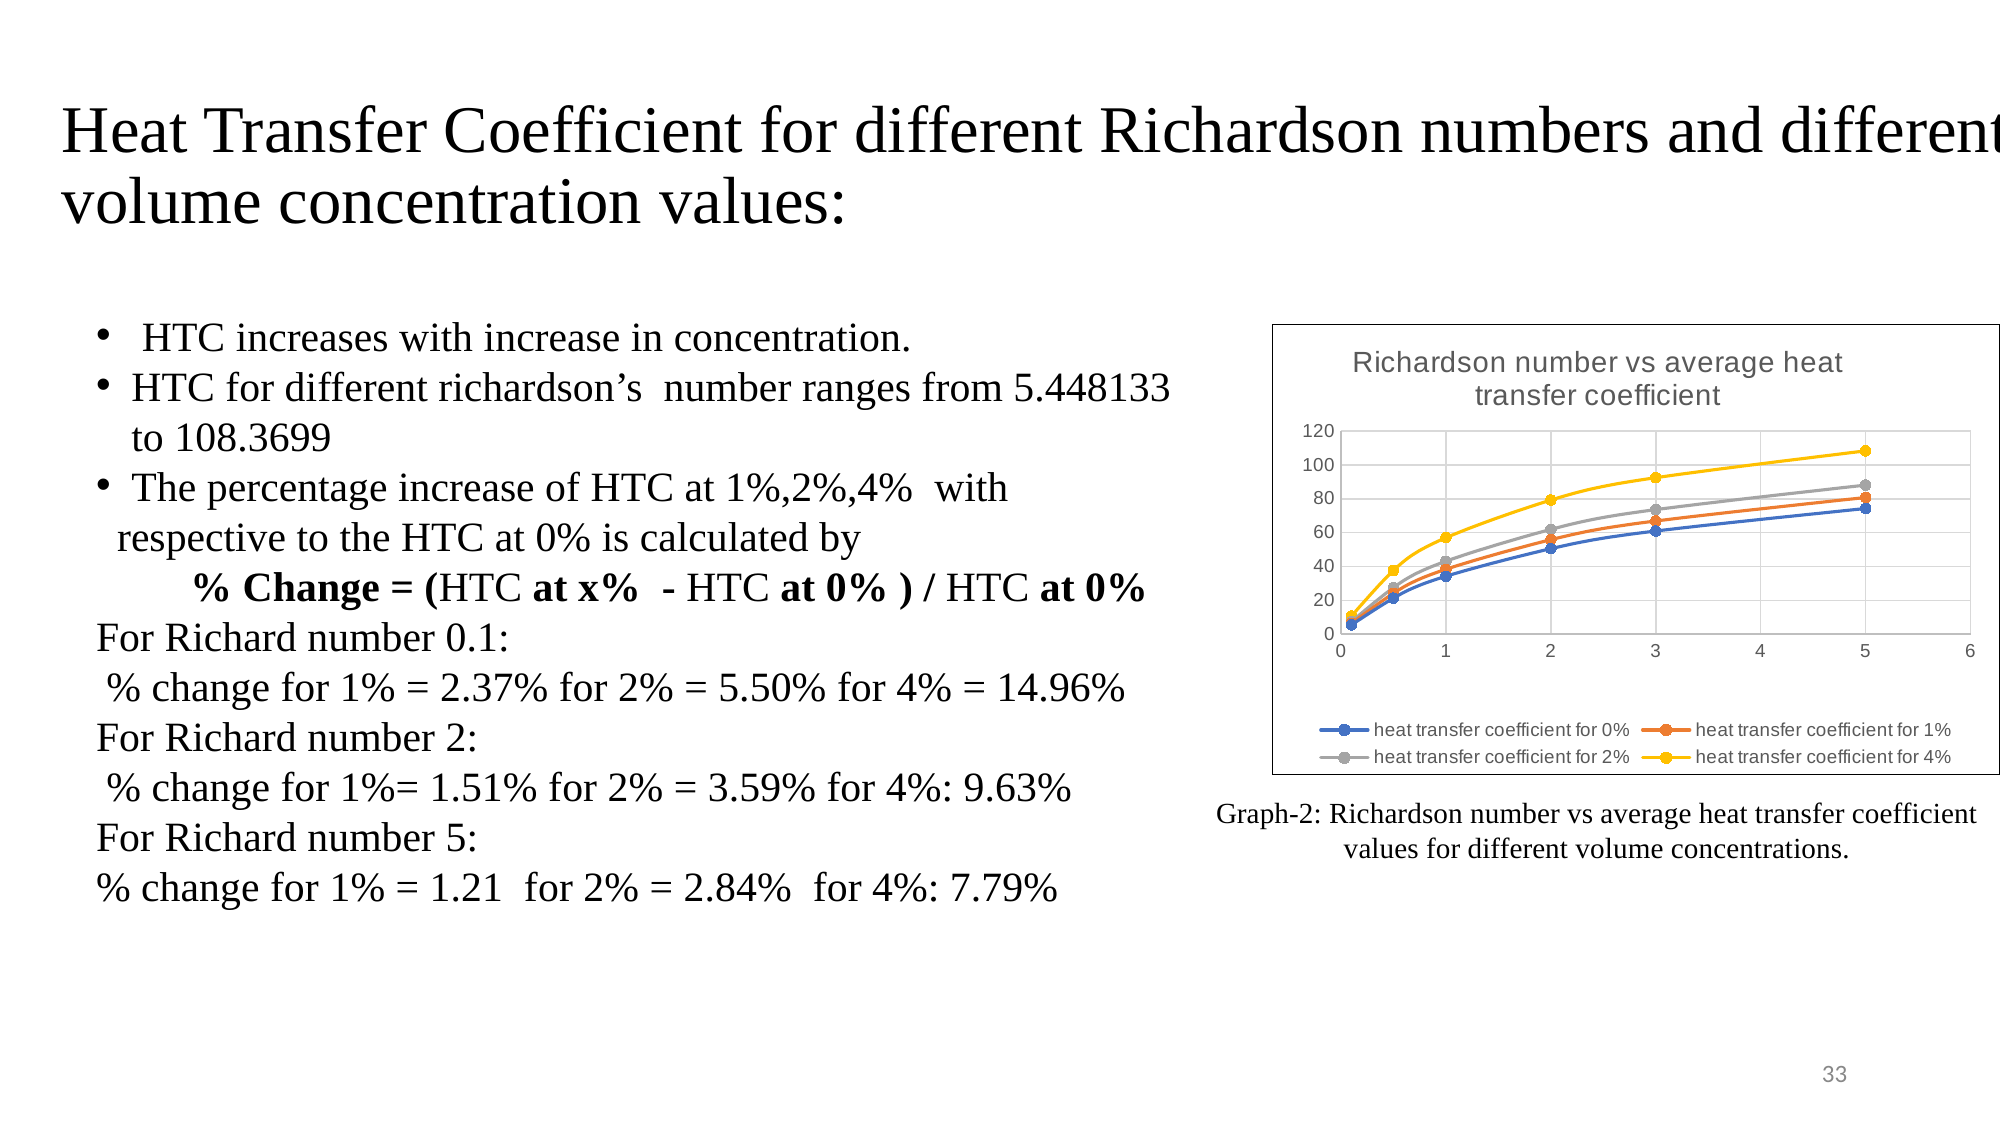

Heat Transfer Coefficient for different Richardson numbers and different volume concentration values:
 HTC increases with increase in concentration.
HTC for different richardson’s  number ranges from 5.448133 to 108.3699
The percentage increase of HTC at 1%,2%,4%  with
  respective to the HTC at 0% is calculated by
         % Change = (HTC at x%  - HTC at 0% ) / HTC at 0%
For Richard number 0.1:
 % change for 1% = 2.37% for 2% = 5.50% for 4% = 14.96%
For Richard number 2:
 % change for 1%= 1.51% for 2% = 3.59% for 4%: 9.63%
For Richard number 5:
% change for 1% = 1.21  for 2% = 2.84%  for 4%: 7.79%

### Chart: Richardson number vs average heat transfer coefficient

| Category | heat transfer coefficient for 0% | heat transfer coefficient for 1% | heat transfer coefficient for 2% | heat transfer coefficient for 4% |
|---|---|---|---|---|

Graph-2: Richardson number vs average heat transfer coefficient values for different volume concentrations.
33